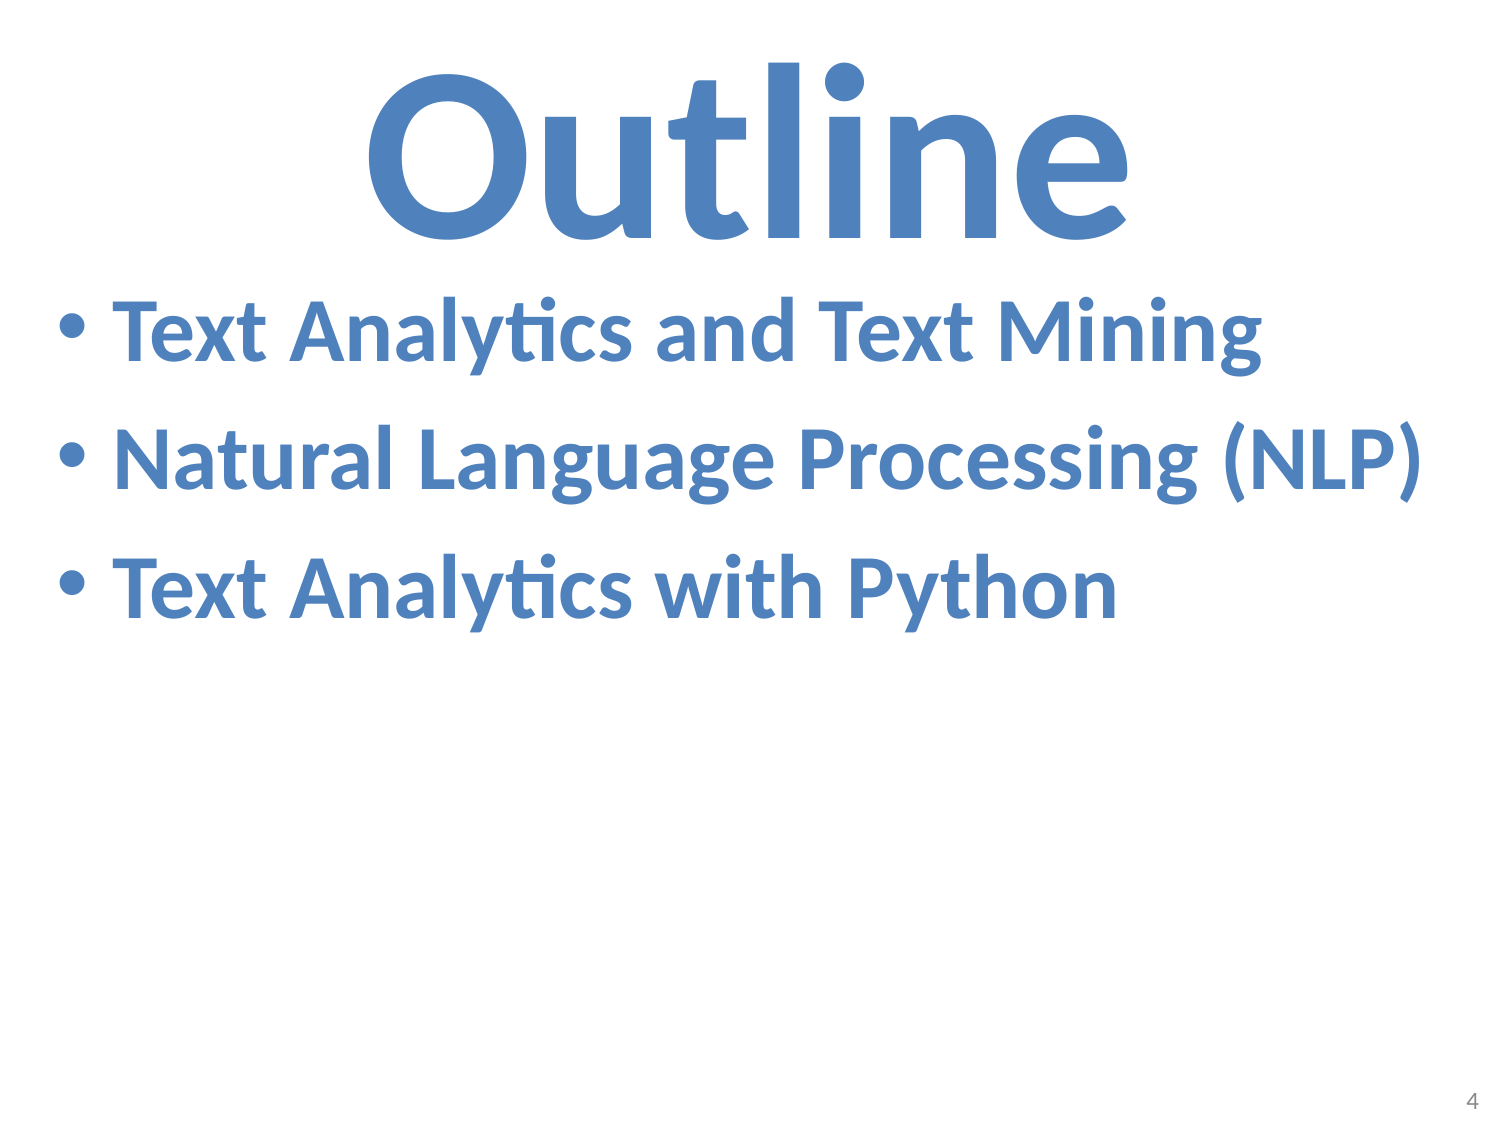

# Outline
Text Analytics and Text Mining
Natural Language Processing (NLP)
Text Analytics with Python

4